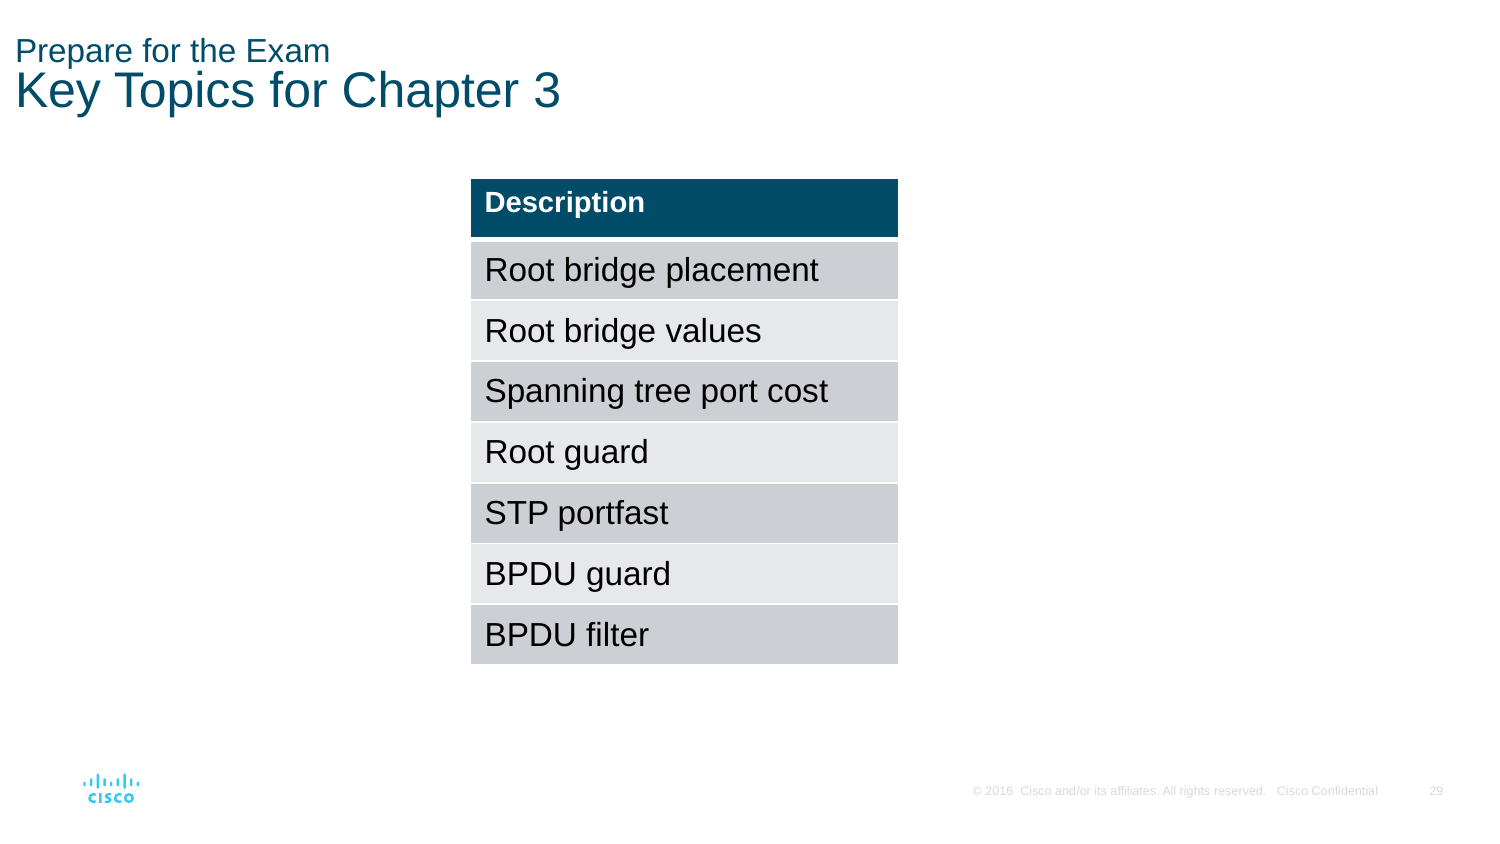

# Prepare for the Exam Key Topics for Chapter 3
| Description |
| --- |
| Root bridge placement |
| Root bridge values |
| Spanning tree port cost |
| Root guard |
| STP portfast |
| BPDU guard |
| BPDU filter |